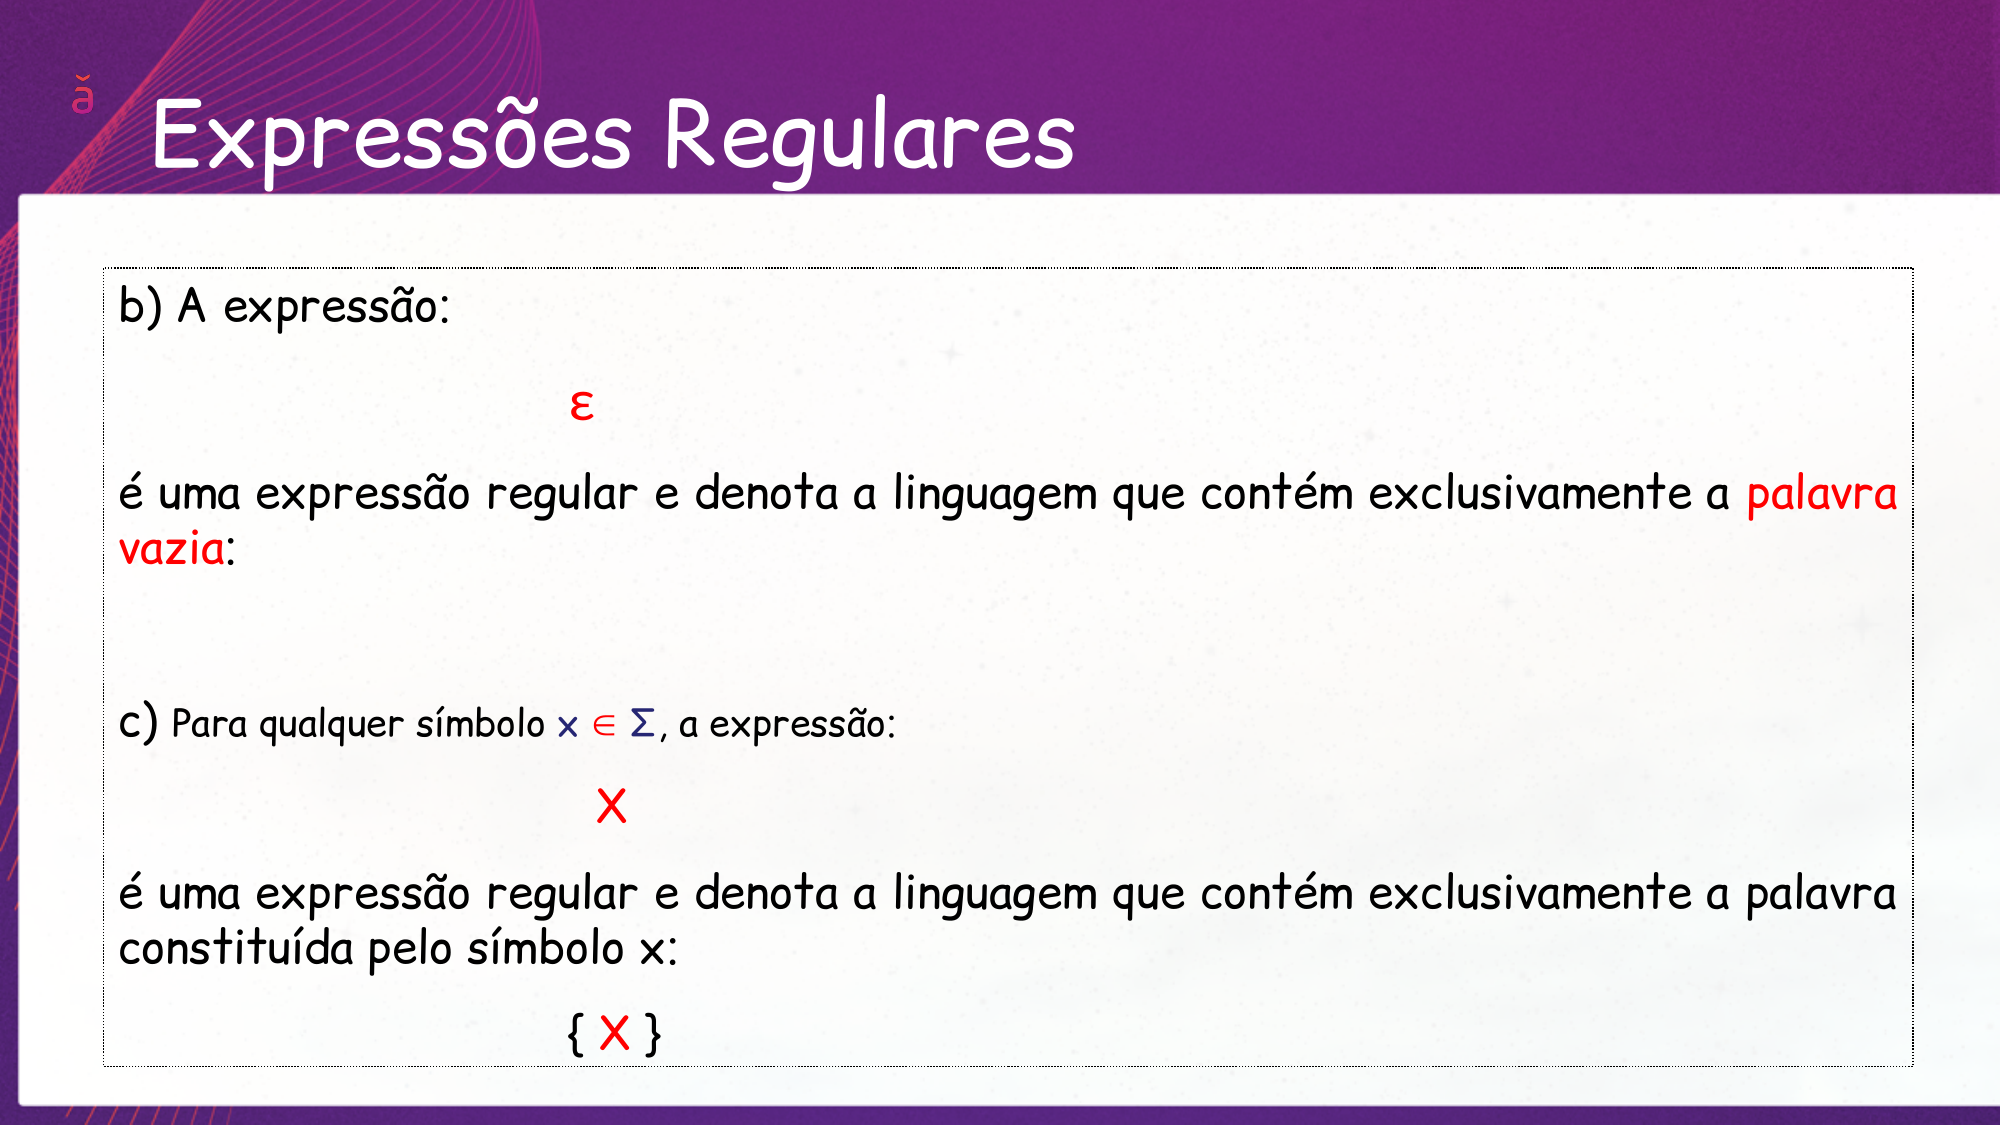

Expressões Regulares
b) A expressão:
			ε
é uma expressão regular e denota a linguagem que contém exclusivamente a palavra vazia:

c) Para qualquer símbolo x ∈ ∑, a expressão:
			  X
é uma expressão regular e denota a linguagem que contém exclusivamente a palavra constituída pelo símbolo x:
			{ X }